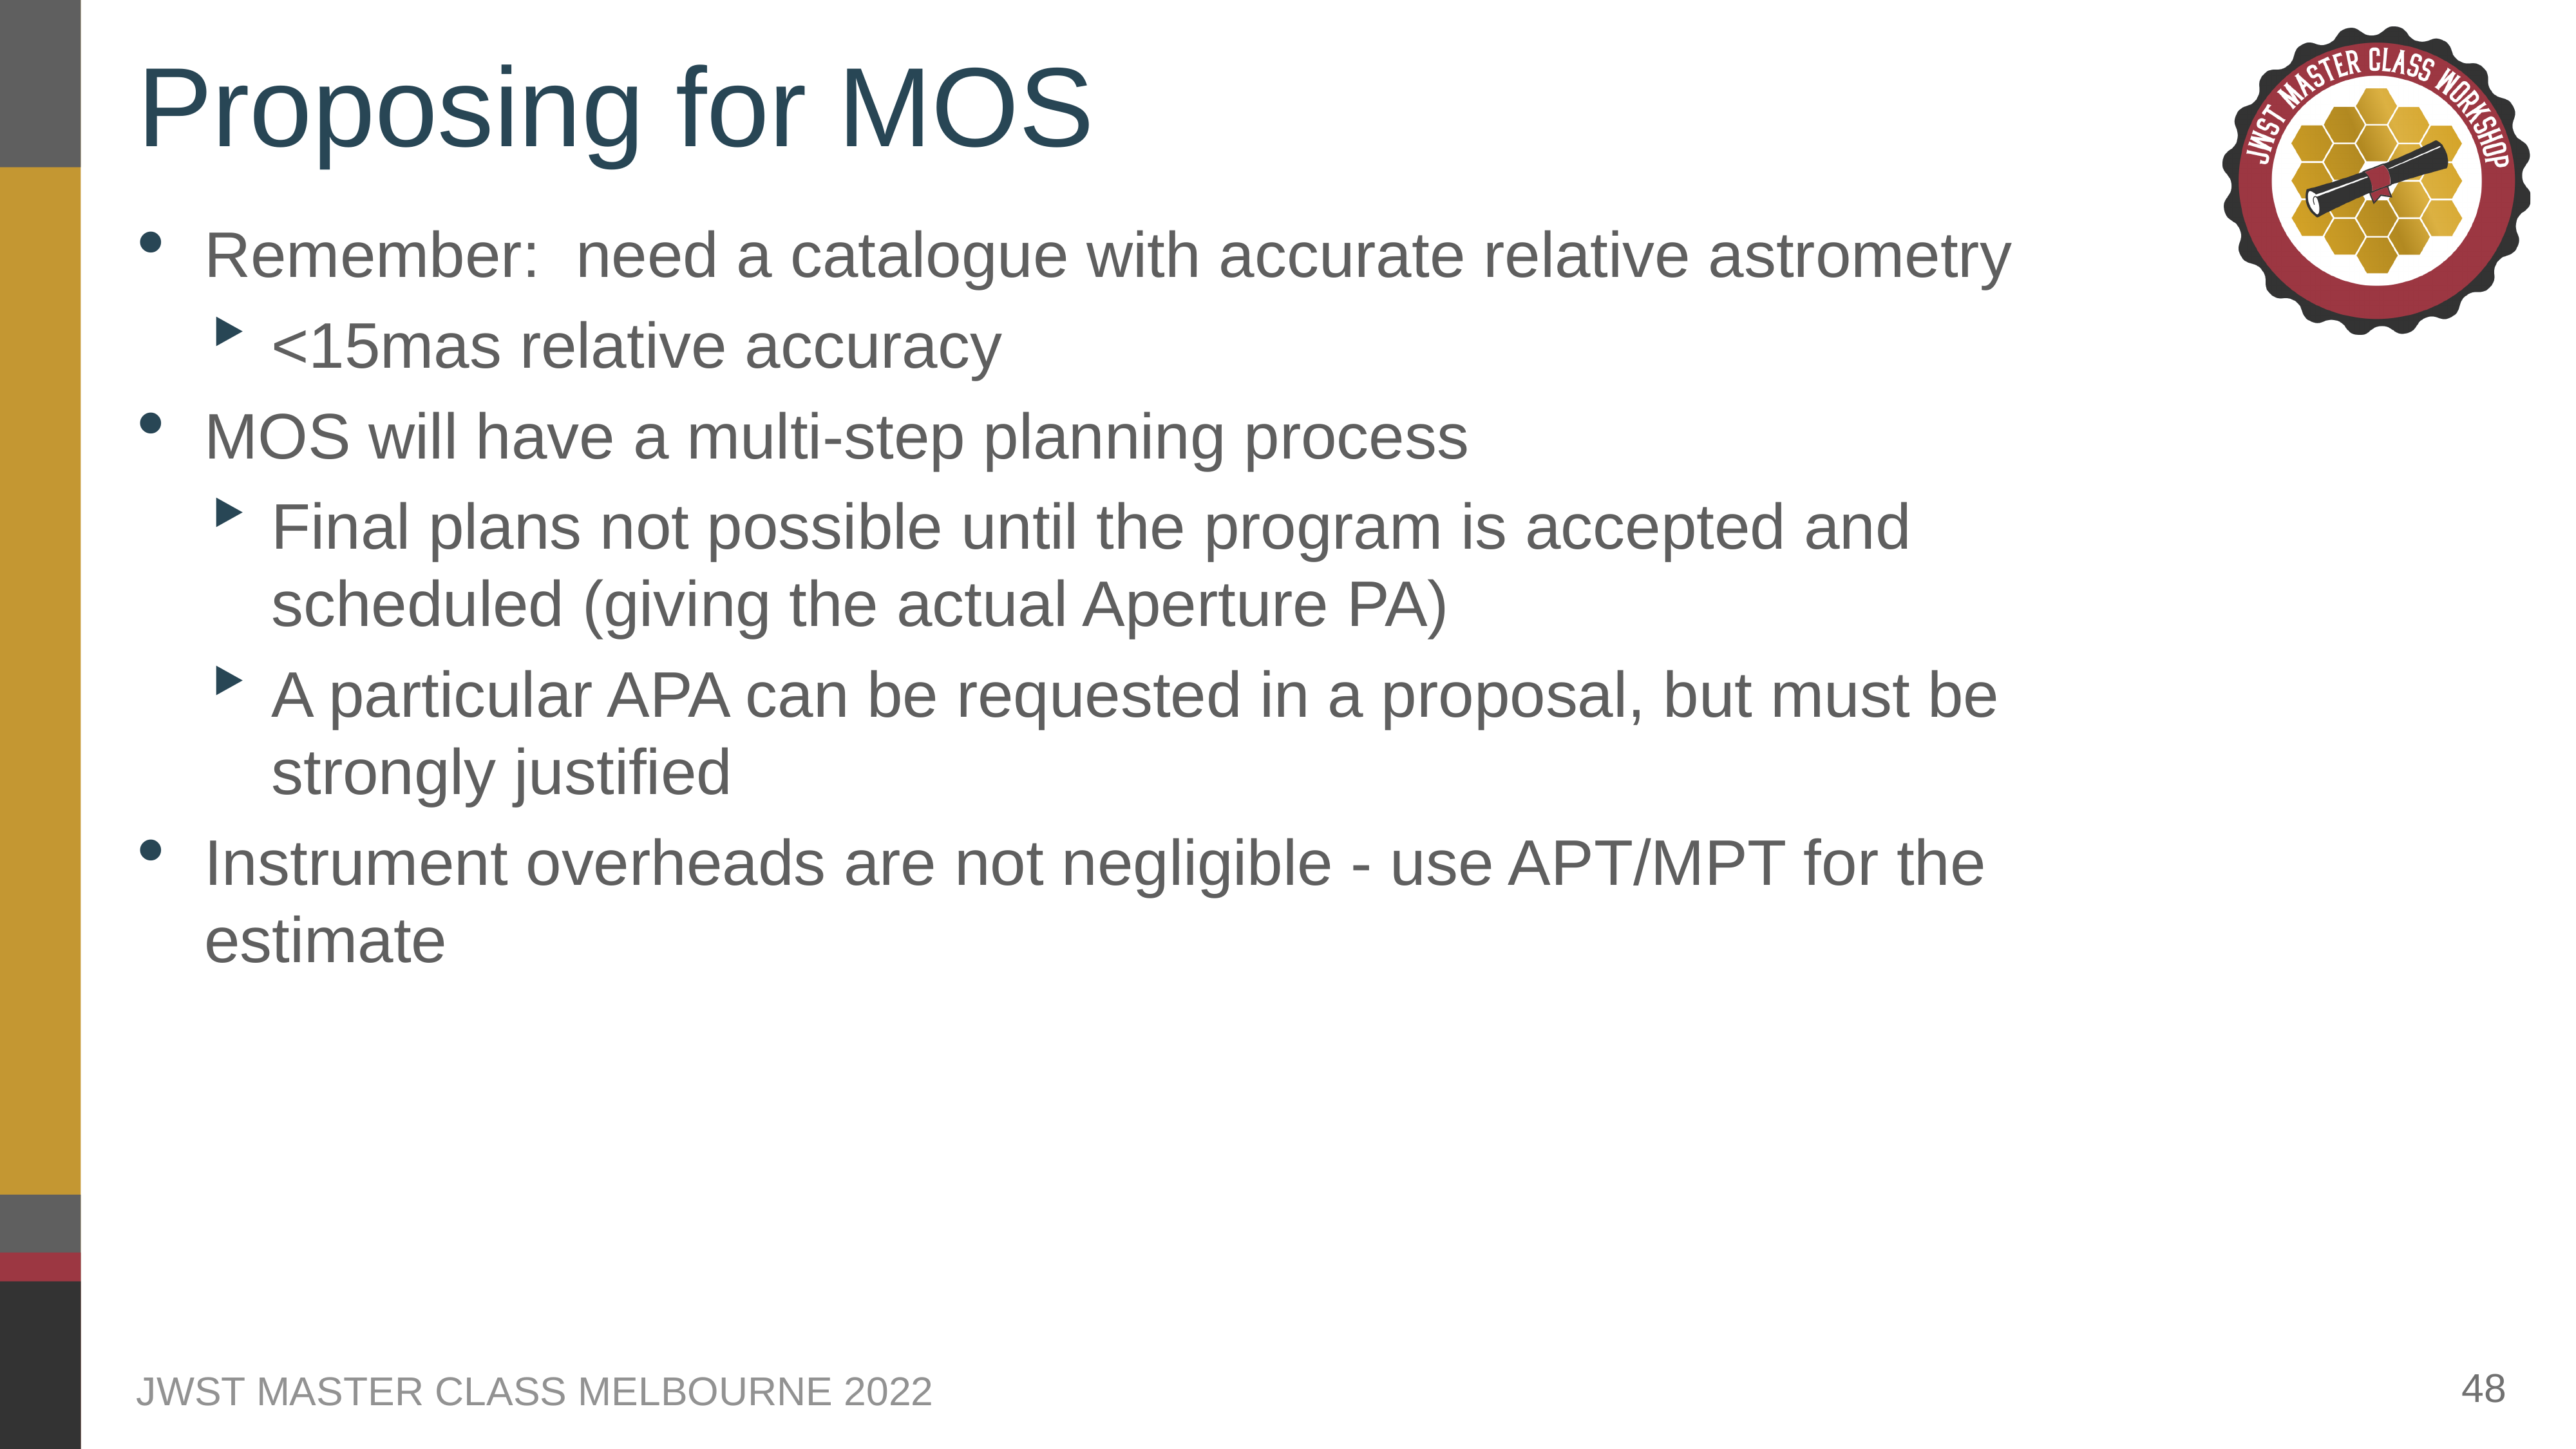

# Proposing for MOS
Remember:  need a catalogue with accurate relative astrometry
<15mas relative accuracy
MOS will have a multi-step planning process
Final plans not possible until the program is accepted and scheduled (giving the actual Aperture PA)
A particular APA can be requested in a proposal, but must be strongly justified
Instrument overheads are not negligible - use APT/MPT for the estimate
48